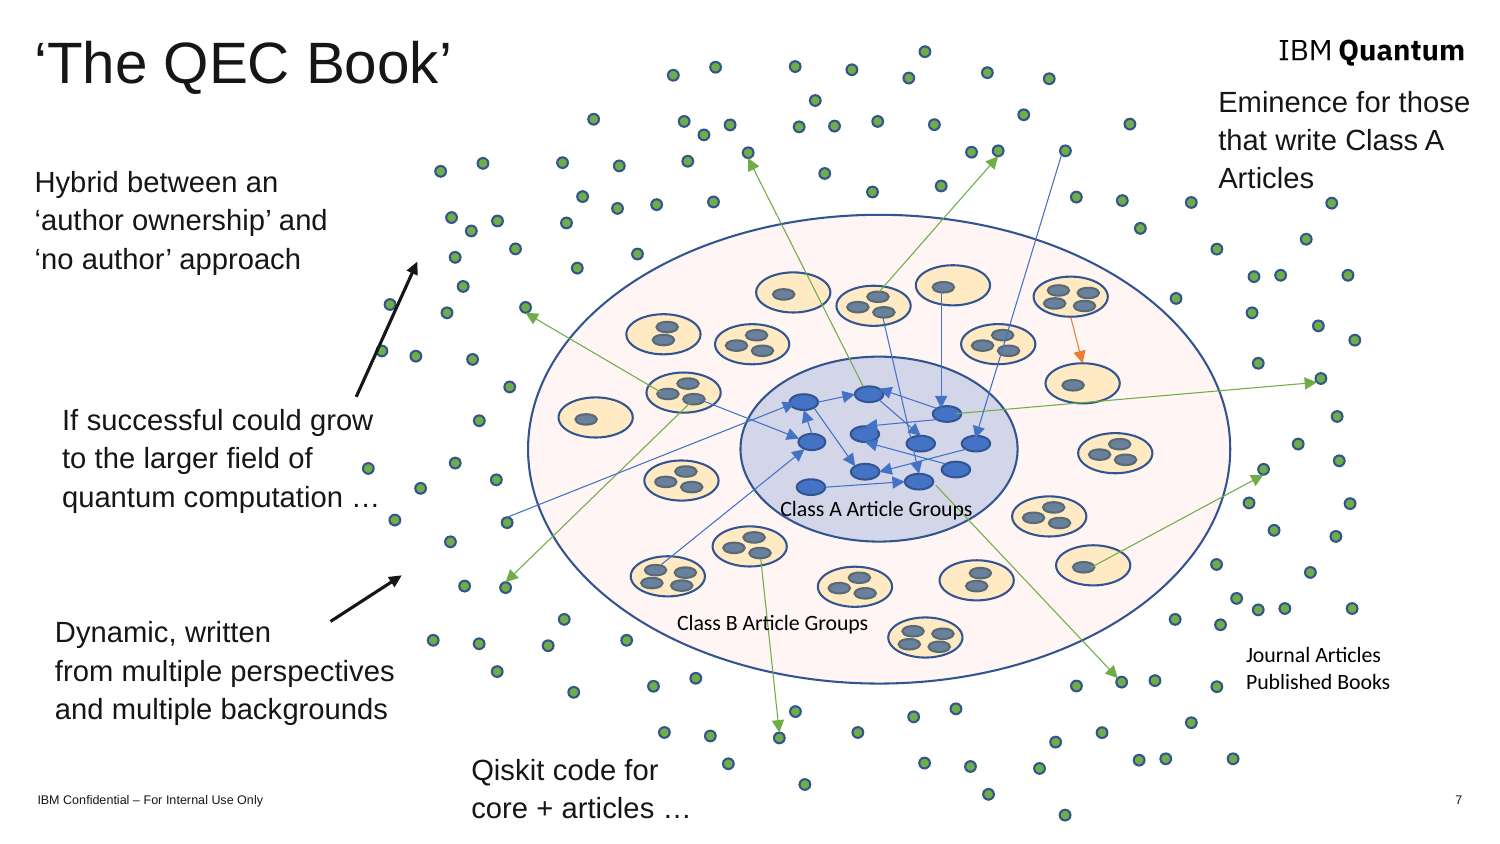

# ‘The QEC Book’

Eminence for those that write Class A Articles

Hybrid between an
‘author ownership’ and ‘no author’ approach

If successful could grow to the larger field of quantum computation …

Class A Article Groups

Class B Article Groups

Dynamic, written
from multiple perspectives
and multiple backgrounds

Journal Articles
Published Books

Qiskit code for core + articles …

IBM Confidential – For Internal Use Only
7